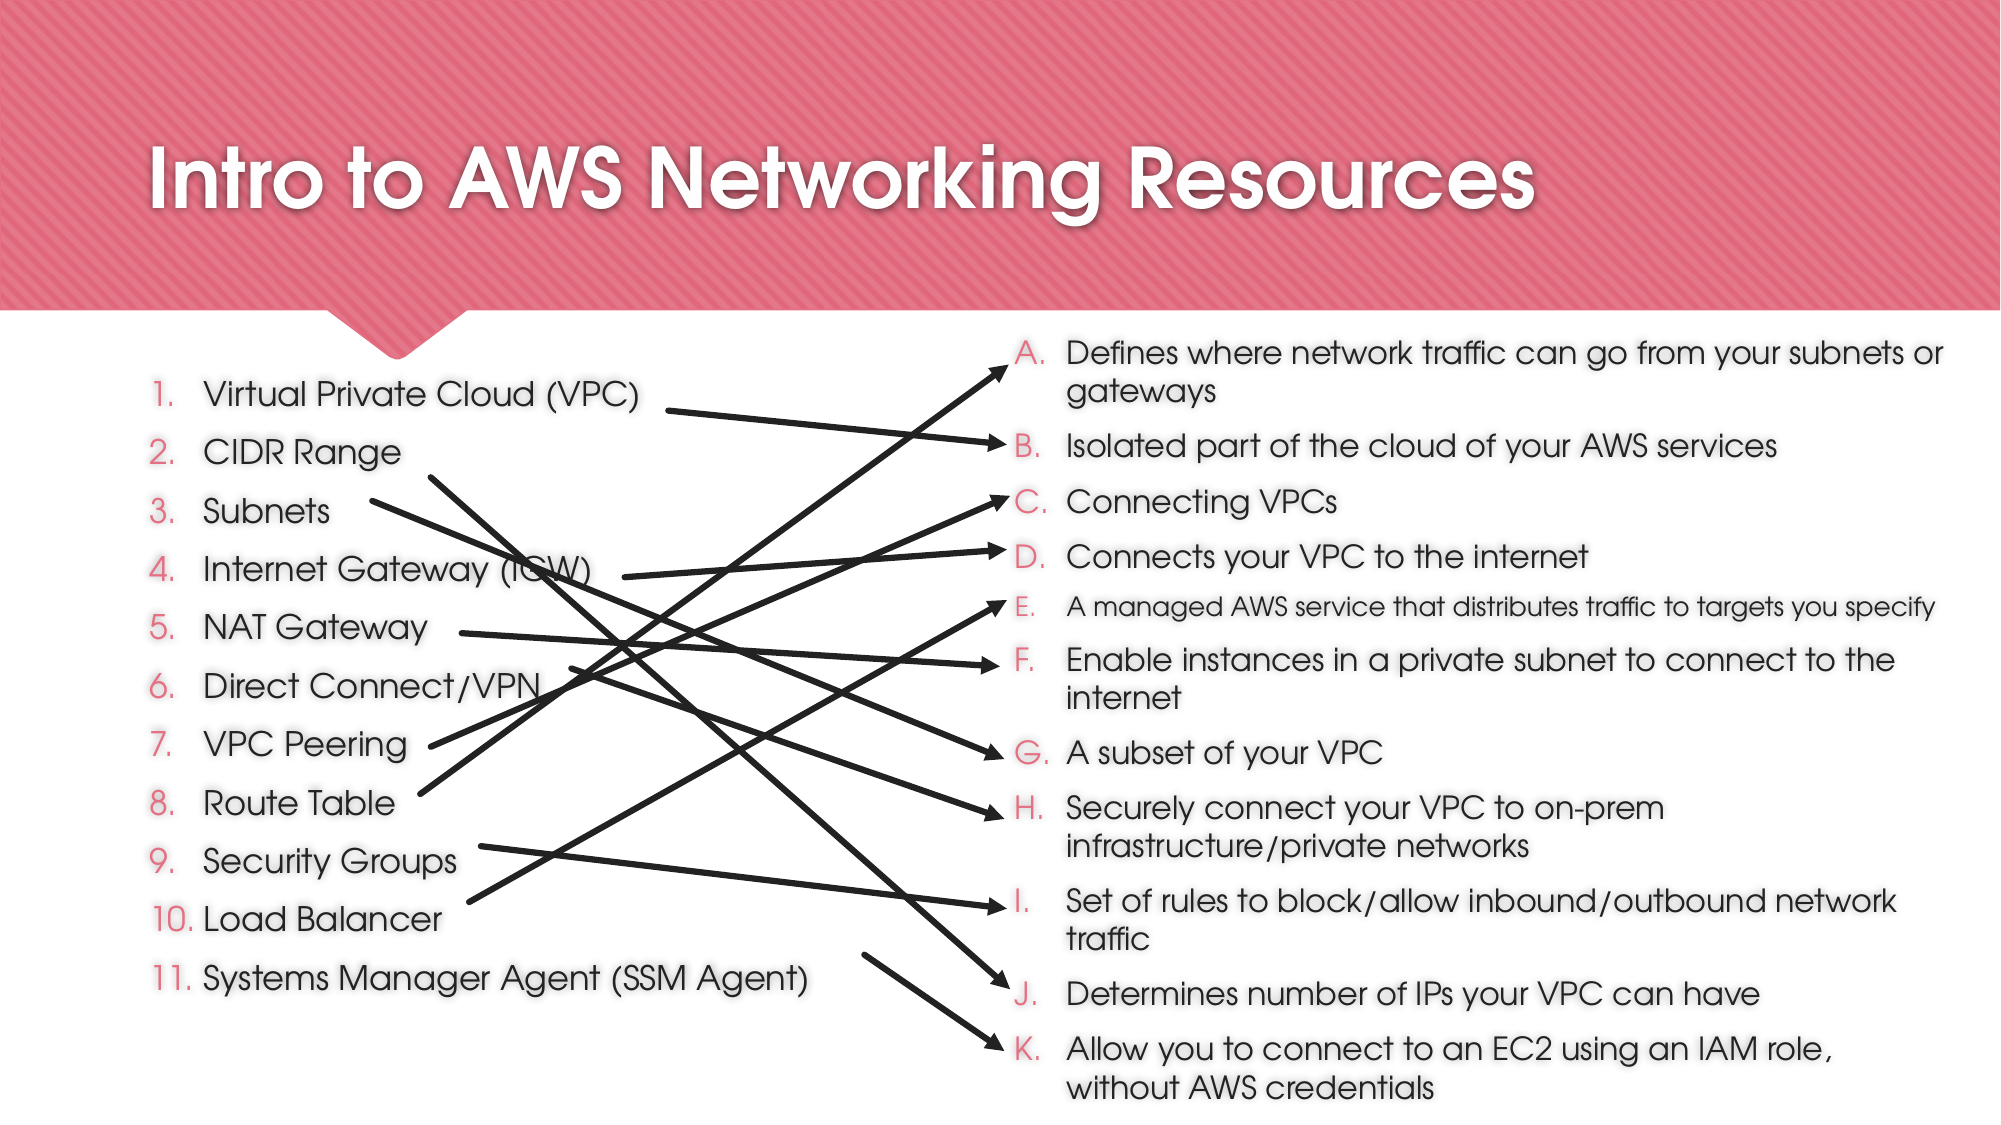

# Intro to AWS Networking Resources
Defines where network traffic can go from your subnets or gateways
Isolated part of the cloud of your AWS services
Connecting VPCs
Connects your VPC to the internet
A managed AWS service that distributes traffic to targets you specify
Enable instances in a private subnet to connect to the internet
A subset of your VPC
Securely connect your VPC to on-prem infrastructure/private networks
Set of rules to block/allow inbound/outbound network traffic
Determines number of IPs your VPC can have
Allow you to connect to an EC2 using an IAM role, without AWS credentials
Virtual Private Cloud (VPC)
CIDR Range
Subnets
Internet Gateway (IGW)
NAT Gateway
Direct Connect/VPN
VPC Peering
Route Table
Security Groups
Load Balancer
Systems Manager Agent (SSM Agent)